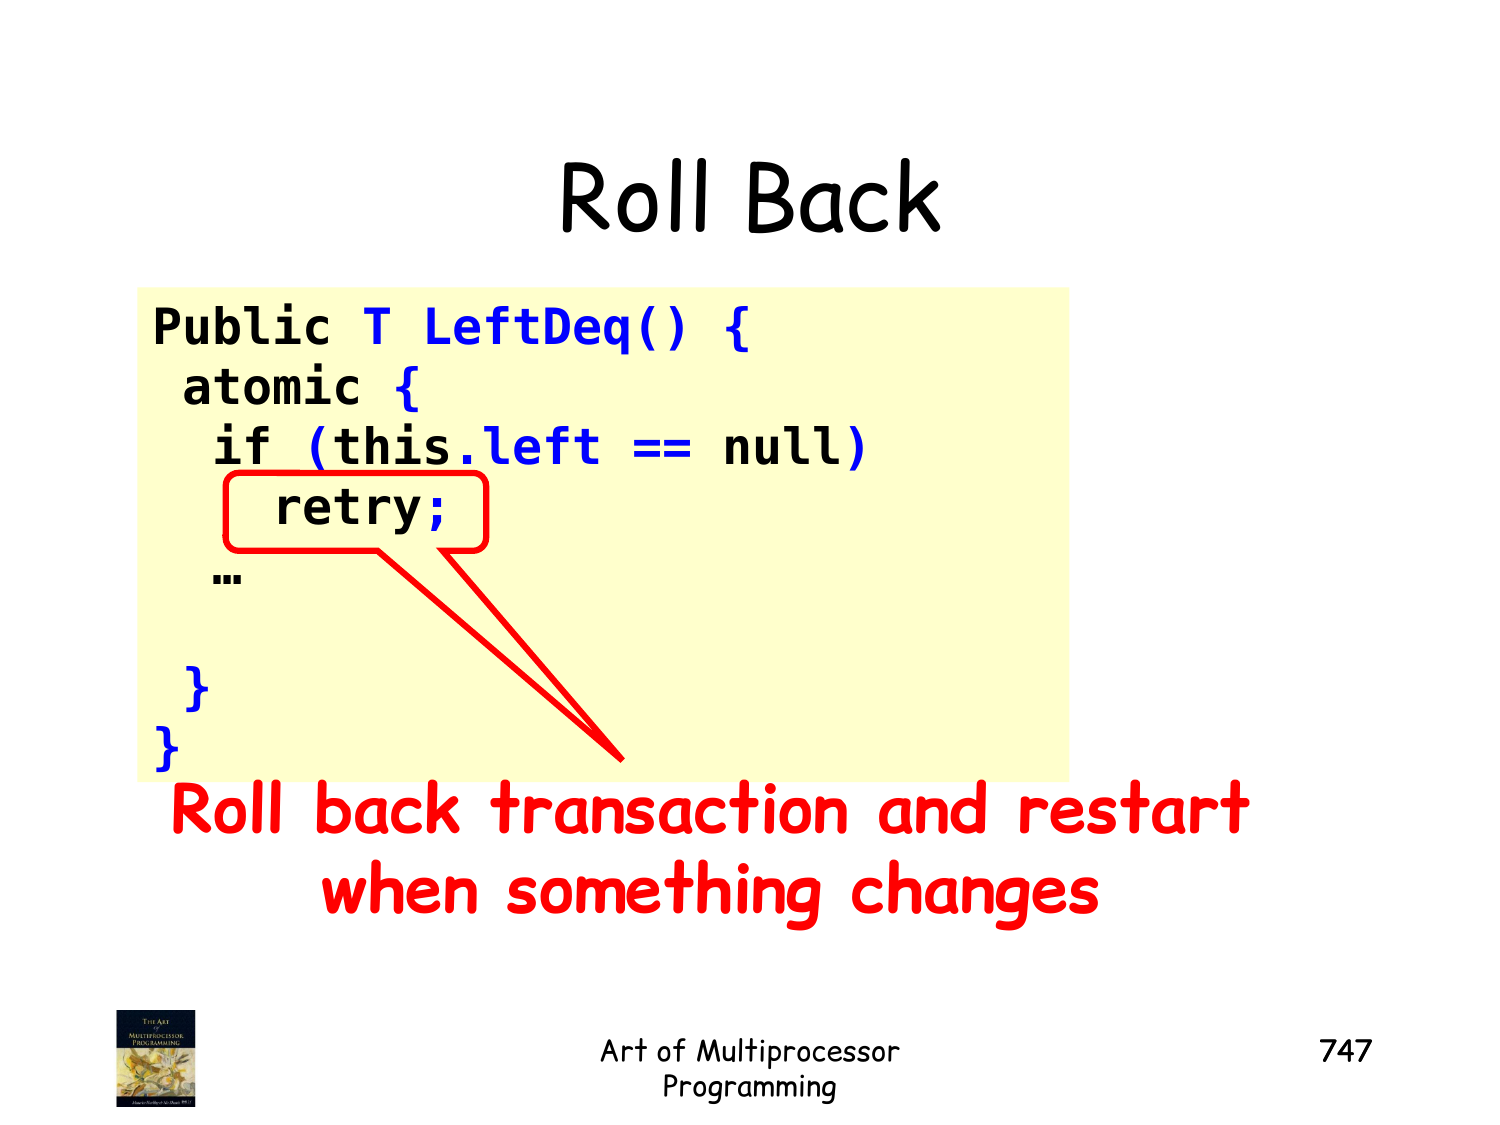

# Roll Back
Public T LeftDeq() {
 atomic {
  if (this.left == null)
    retry;
  …

 }
}

Roll back transaction and restart when something changes
Art of Multiprocessor Programming
747
747